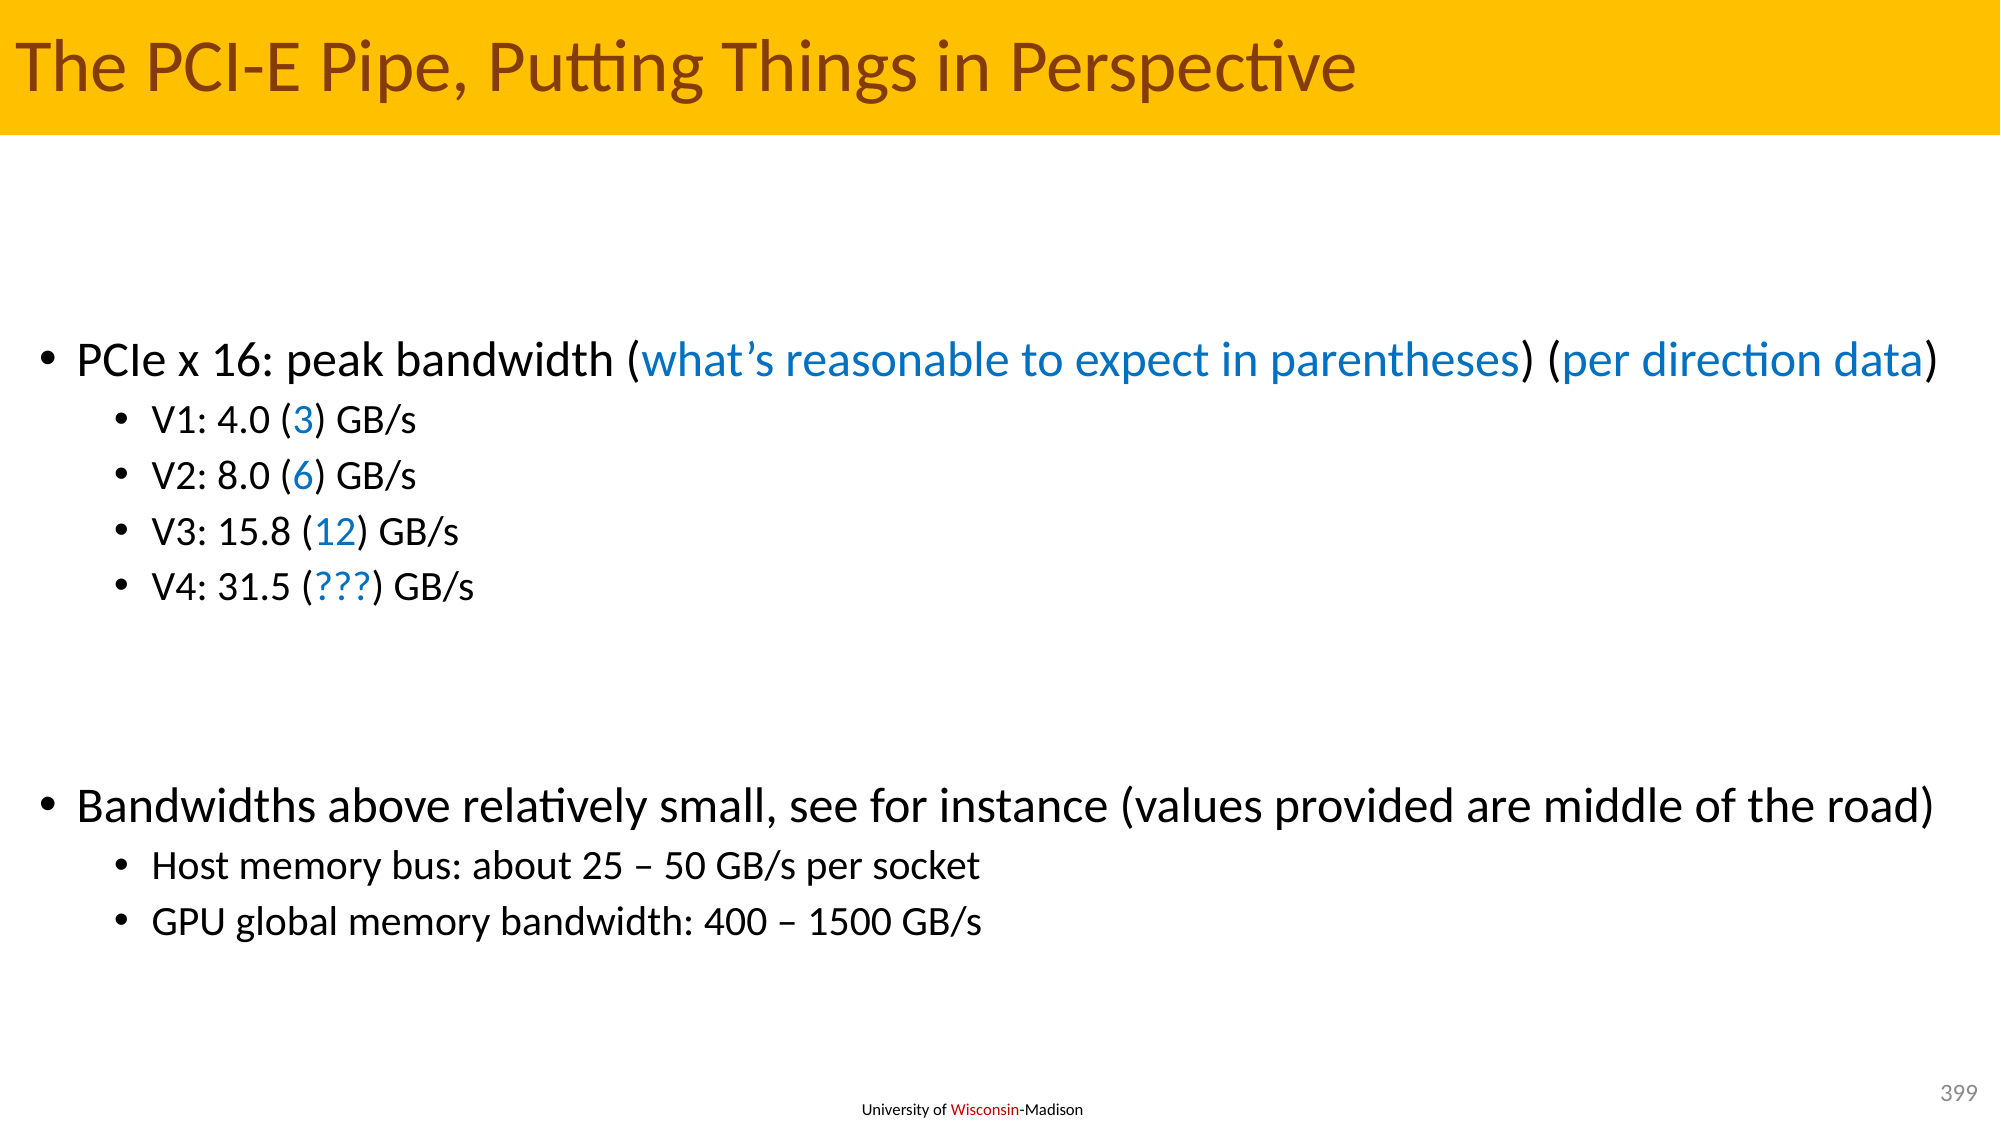

# The PCI-E Pipe, Putting Things in Perspective

PCIe x 16: peak bandwidth (what’s reasonable to expect in parentheses) (per direction data)
V1: 4.0 (3) GB/s
V2: 8.0 (6) GB/s
V3: 15.8 (12) GB/s
V4: 31.5 (???) GB/s

Bandwidths above relatively small, see for instance (values provided are middle of the road)
Host memory bus: about 25 – 50 GB/s per socket
GPU global memory bandwidth: 400 – 1500 GB/s

399